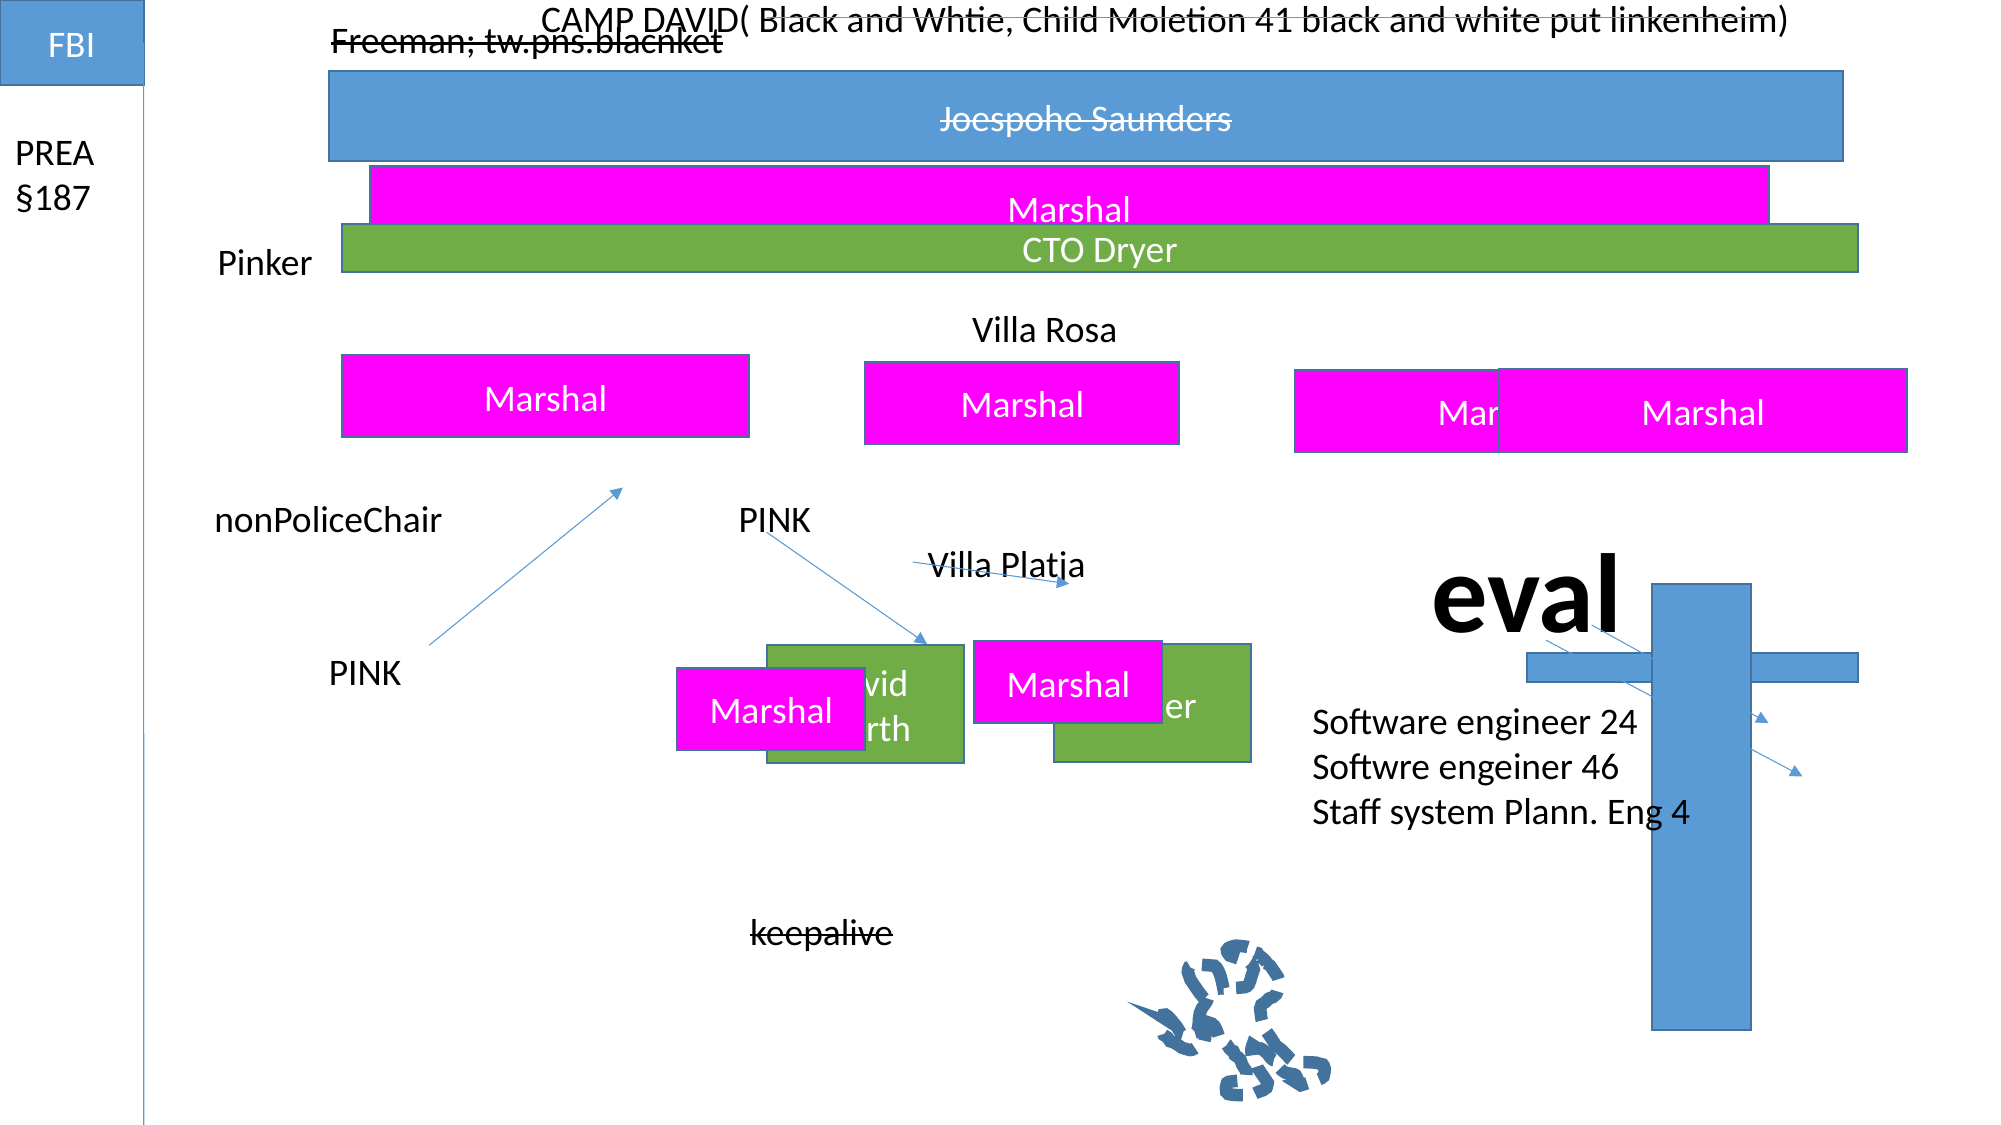

FBI
CAMP DAVID( Black and Whtie, Child Moletion 41 black and white put linkenheim)
Freeman; tw.pns.blacnket
Joespohe Saunders
PREA
§187

Marshal
CTO Dryer
Pinker
Villa Rosa
Marshal
Marshal
Marshal
Marshal
nonPoliceChair
PINK
eval
Villa Platja

PINK
Marshal
Other
David worth

Marshal
Software engineer 24
Softwre engeiner 46
Staff system Plann. Eng 4
keepalive